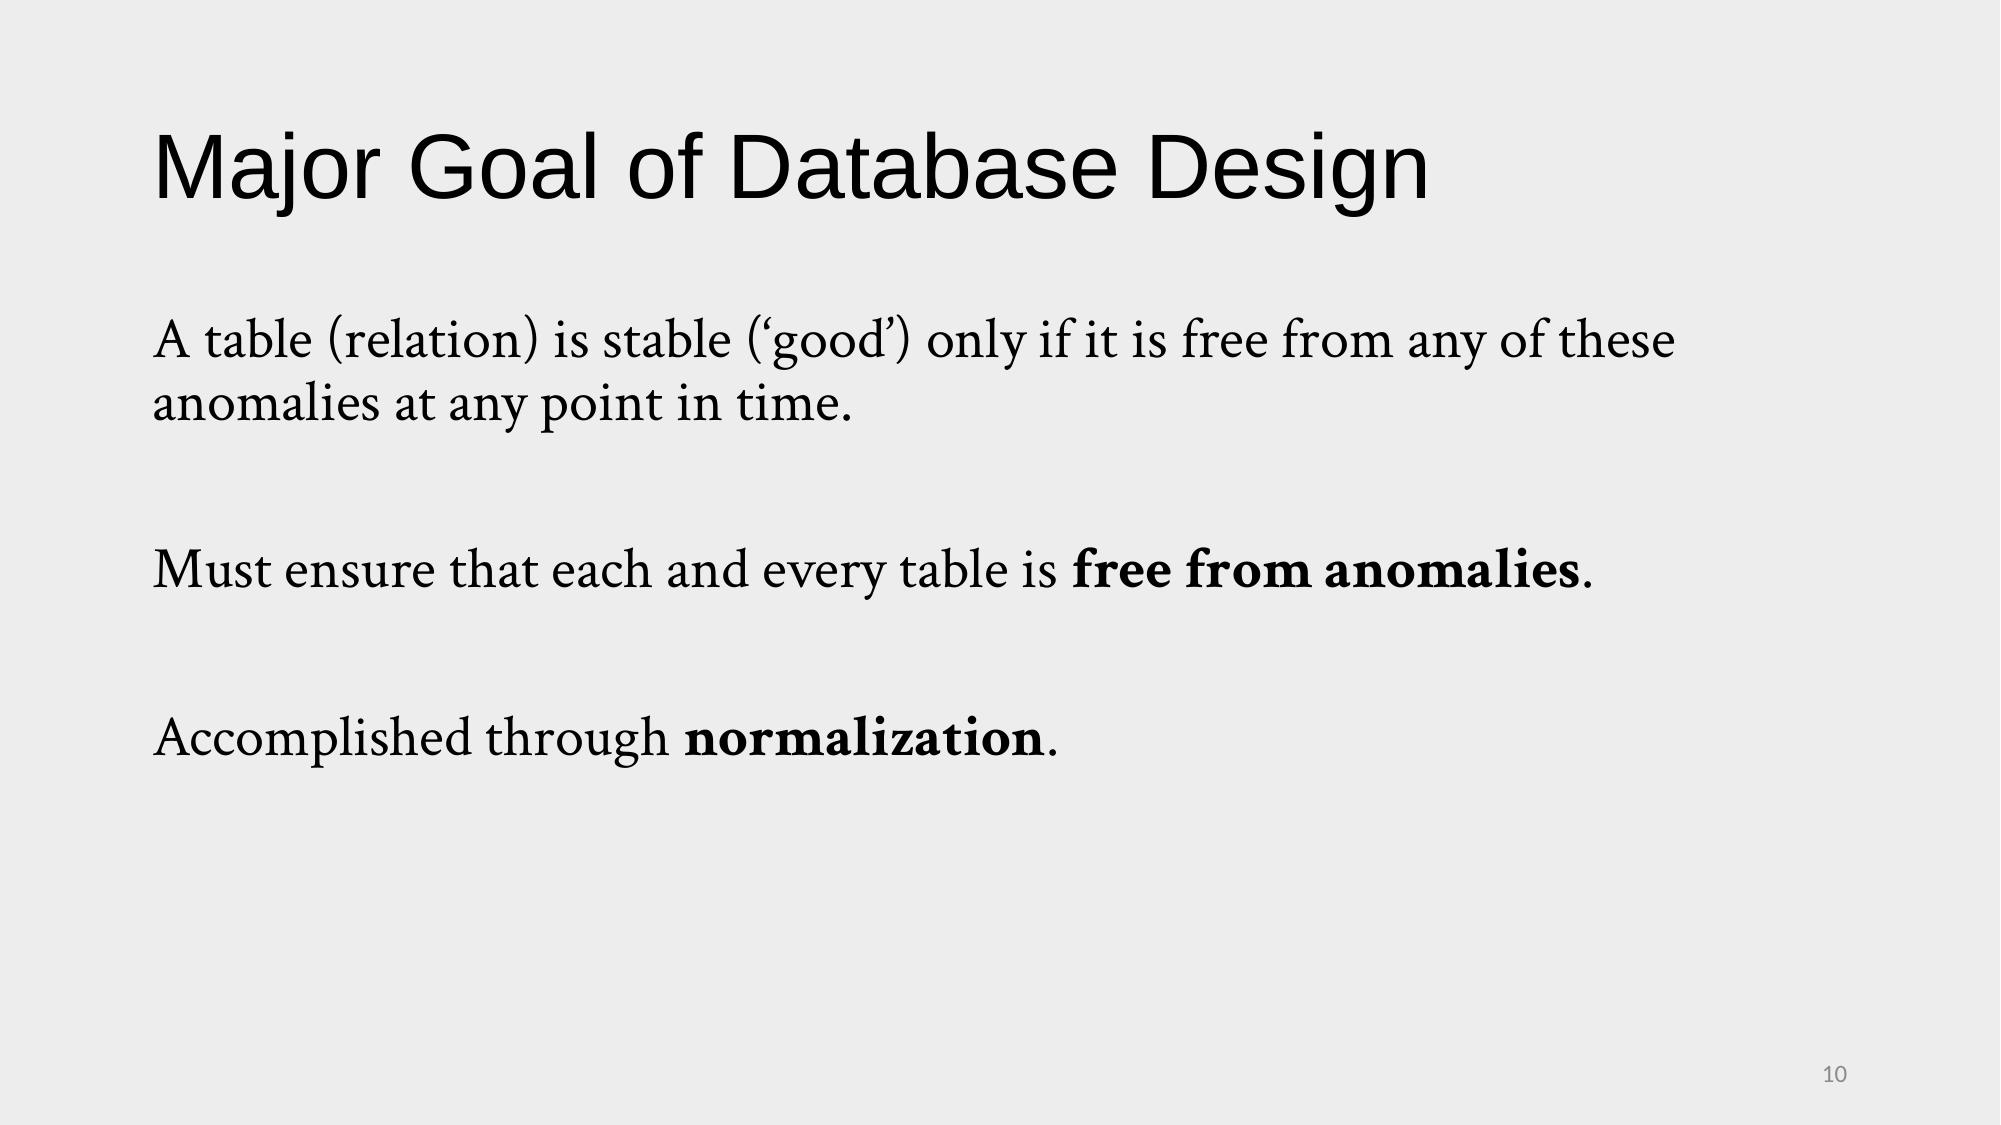

# Major Goal of Database Design
A table (relation) is stable (‘good’) only if it is free from any of these anomalies at any point in time.

Must ensure that each and every table is free from anomalies.

Accomplished through normalization.
10